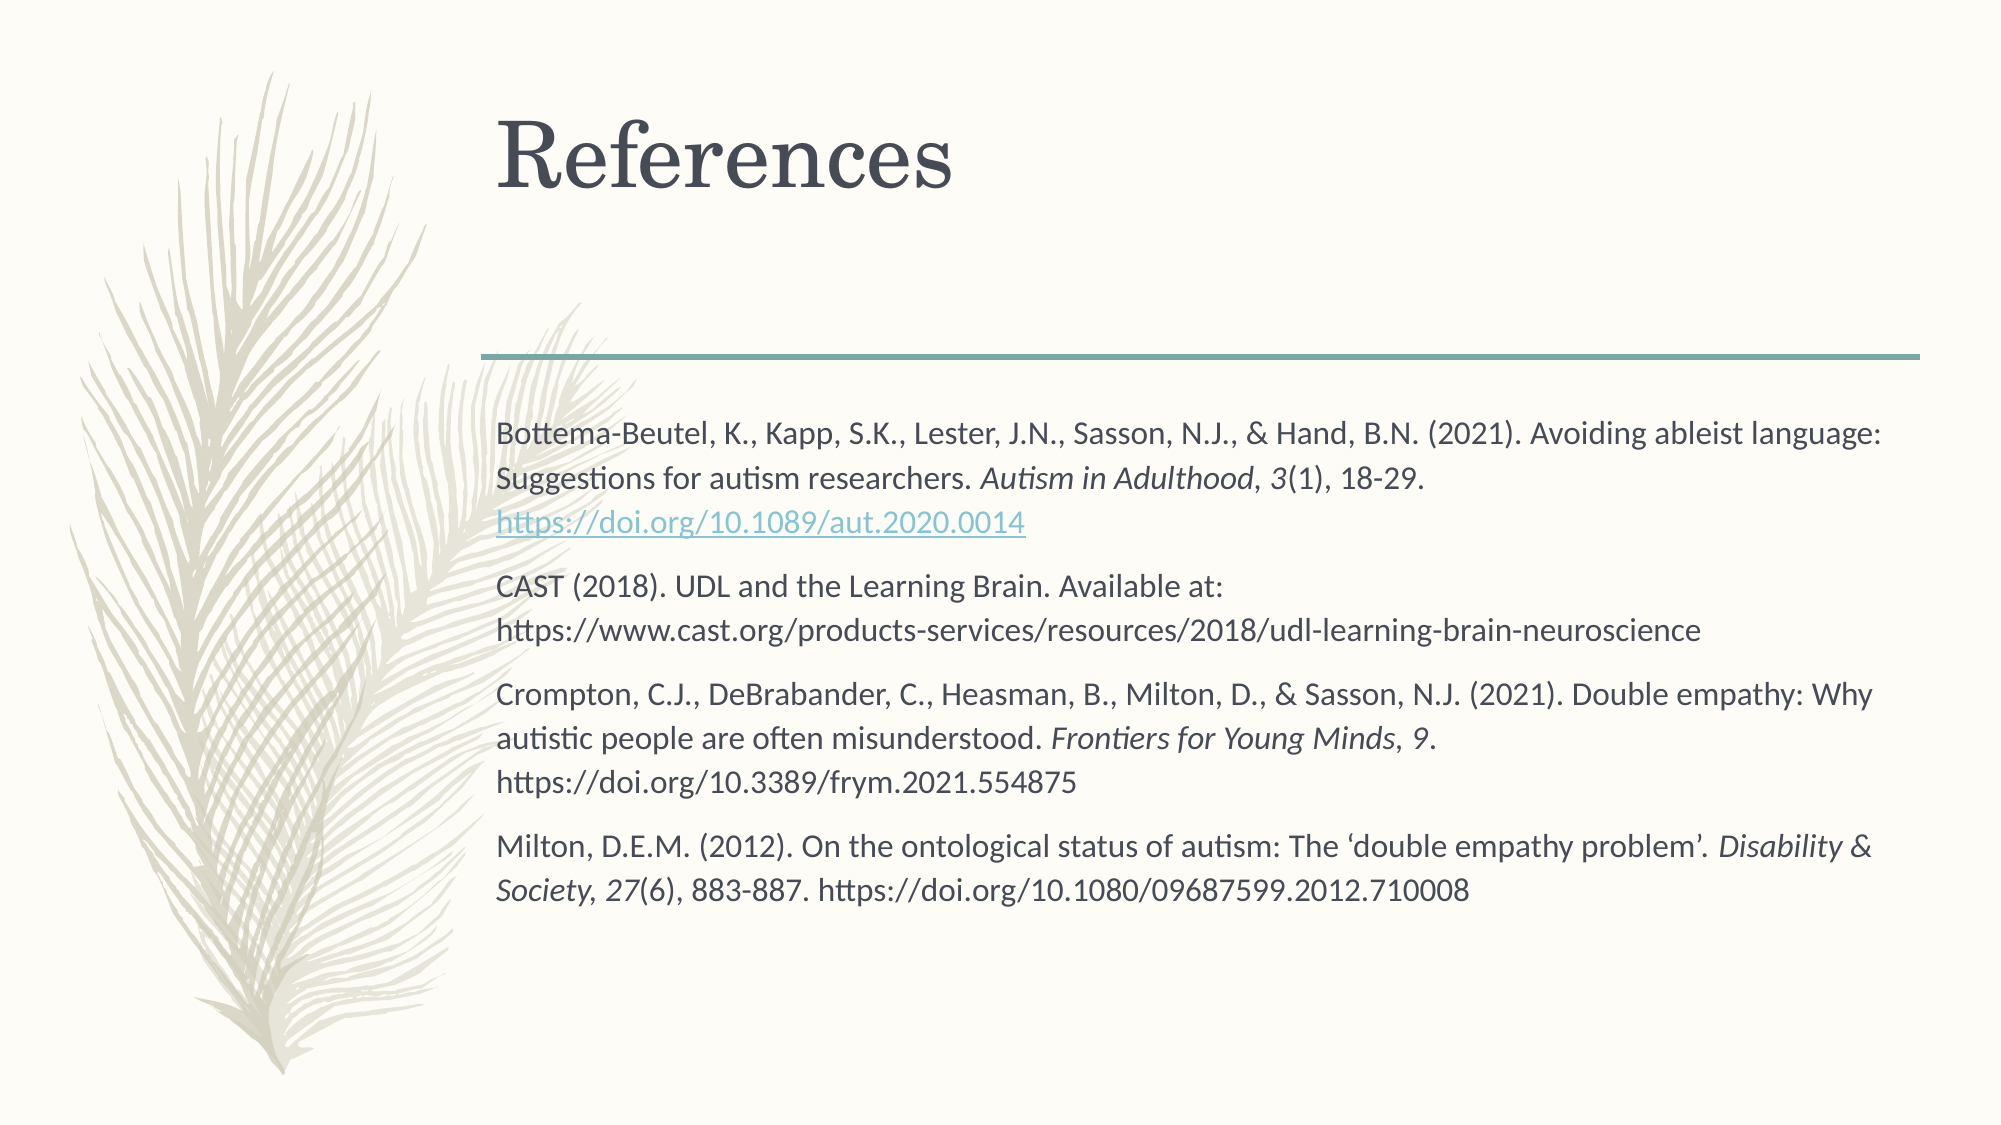

# References
Bottema-Beutel, K., Kapp, S.K., Lester, J.N., Sasson, N.J., & Hand, B.N. (2021). Avoiding ableist language: Suggestions for autism researchers. Autism in Adulthood, 3(1), 18-29. https://doi.org/10.1089/aut.2020.0014
CAST (2018). UDL and the Learning Brain. Available at: https://www.cast.org/products-services/resources/2018/udl-learning-brain-neuroscience
Crompton, C.J., DeBrabander, C., Heasman, B., Milton, D., & Sasson, N.J. (2021). Double empathy: Why autistic people are often misunderstood. Frontiers for Young Minds, 9. https://doi.org/10.3389/frym.2021.554875
Milton, D.E.M. (2012). On the ontological status of autism: The ‘double empathy problem’. Disability & Society, 27(6), 883-887. https://doi.org/10.1080/09687599.2012.710008